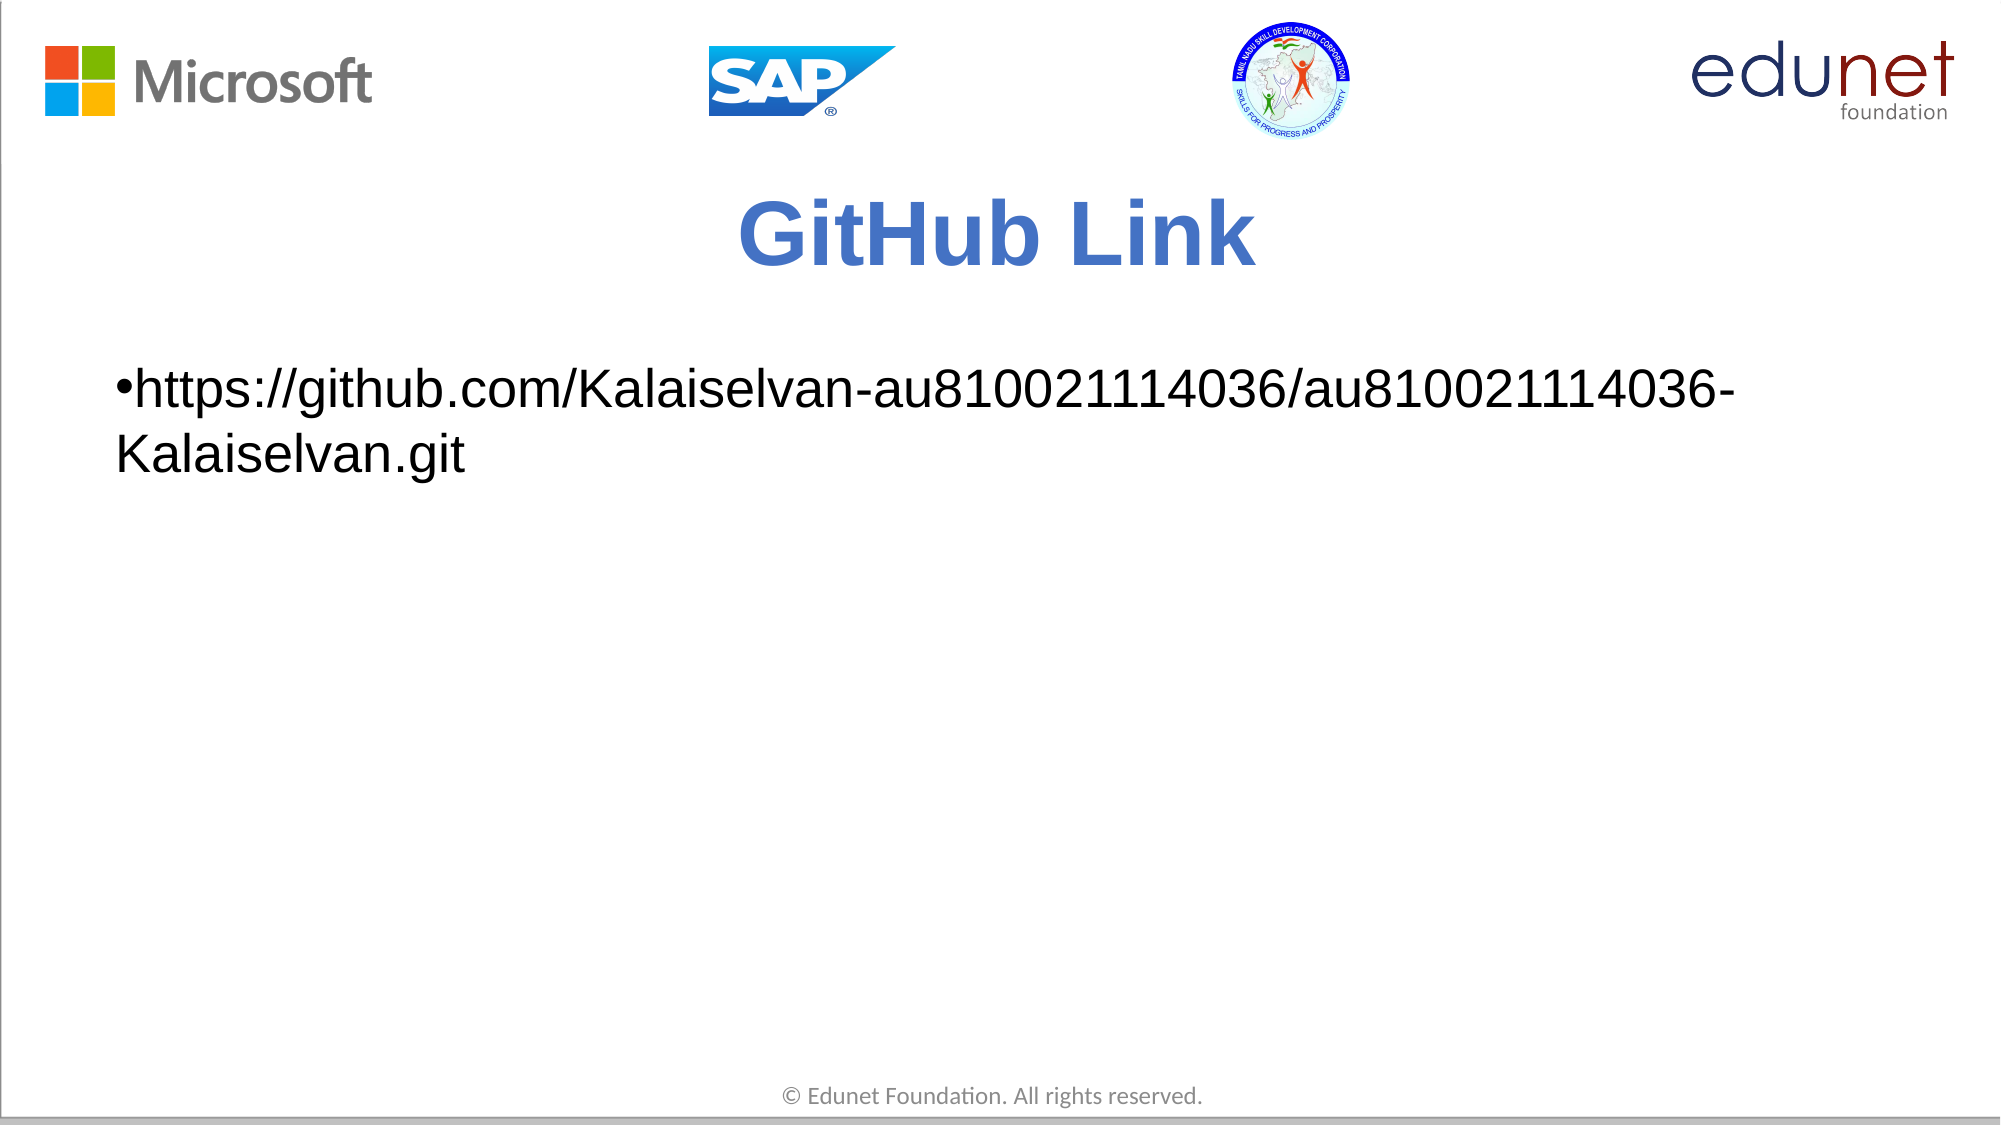

# GitHub Link
https://github.com/Kalaiselvan-au810021114036/au810021114036-Kalaiselvan.git
© Edunet Foundation. All rights reserved.